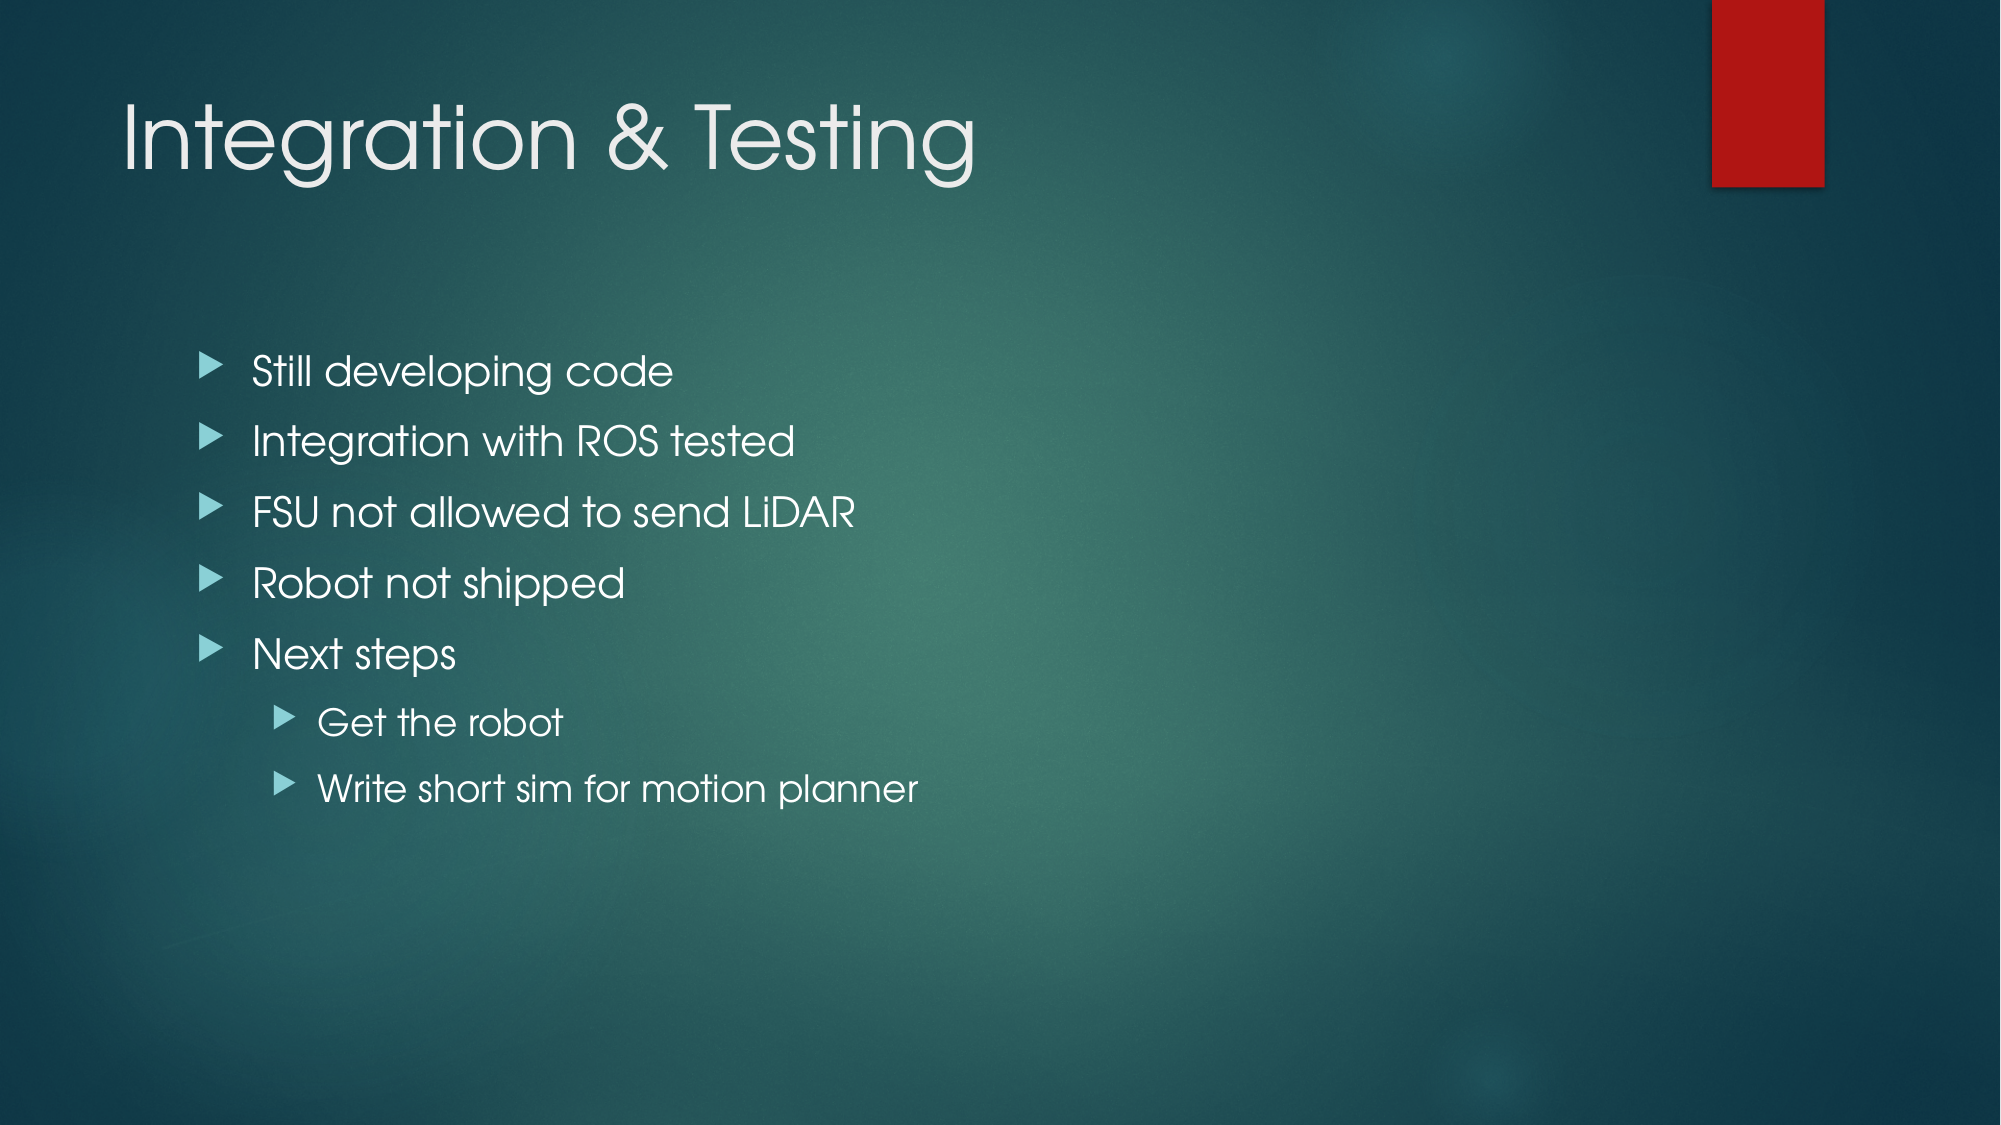

# Integration & Testing
Still developing code
Integration with ROS tested
FSU not allowed to send LiDAR
Robot not shipped
Next steps
Get the robot
Write short sim for motion planner